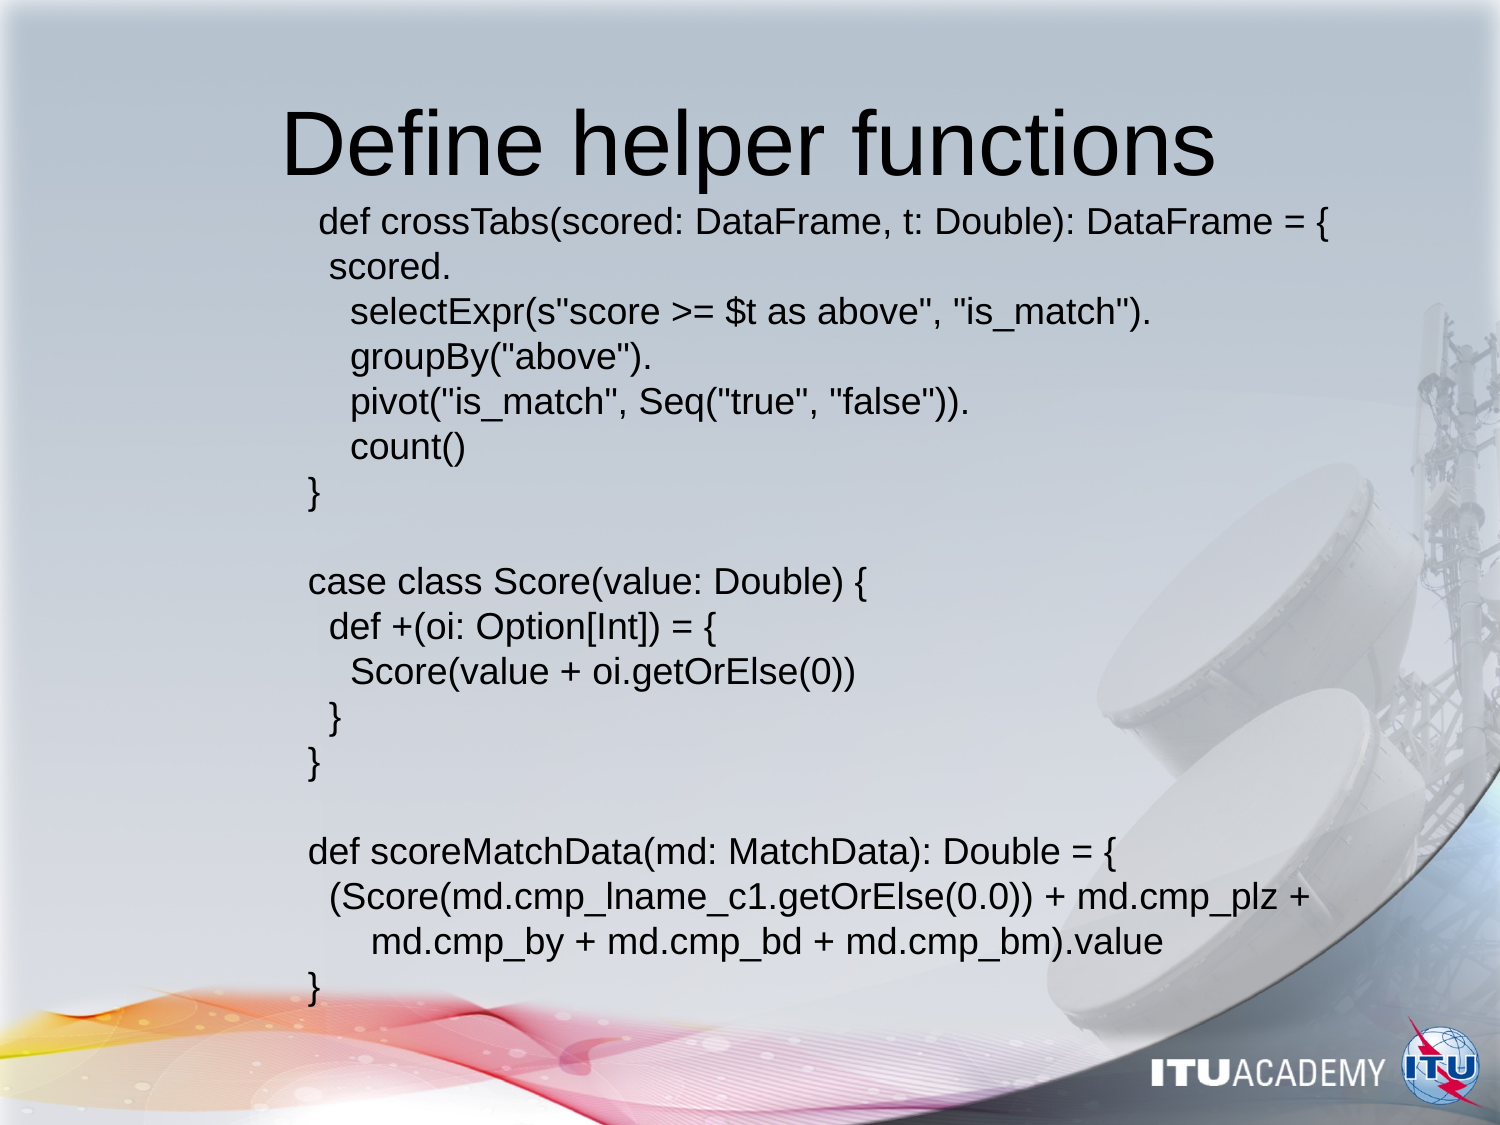

# Define helper functions
   def crossTabs(scored: DataFrame, t: Double): DataFrame = {
    scored.
      selectExpr(s"score >= $t as above", "is_match").
      groupBy("above").
      pivot("is_match", Seq("true", "false")).
      count()
  }

  case class Score(value: Double) {
    def +(oi: Option[Int]) = {
      Score(value + oi.getOrElse(0))
    }
  }

  def scoreMatchData(md: MatchData): Double = {
    (Score(md.cmp_lname_c1.getOrElse(0.0)) + md.cmp_plz +
        md.cmp_by + md.cmp_bd + md.cmp_bm).value
  }